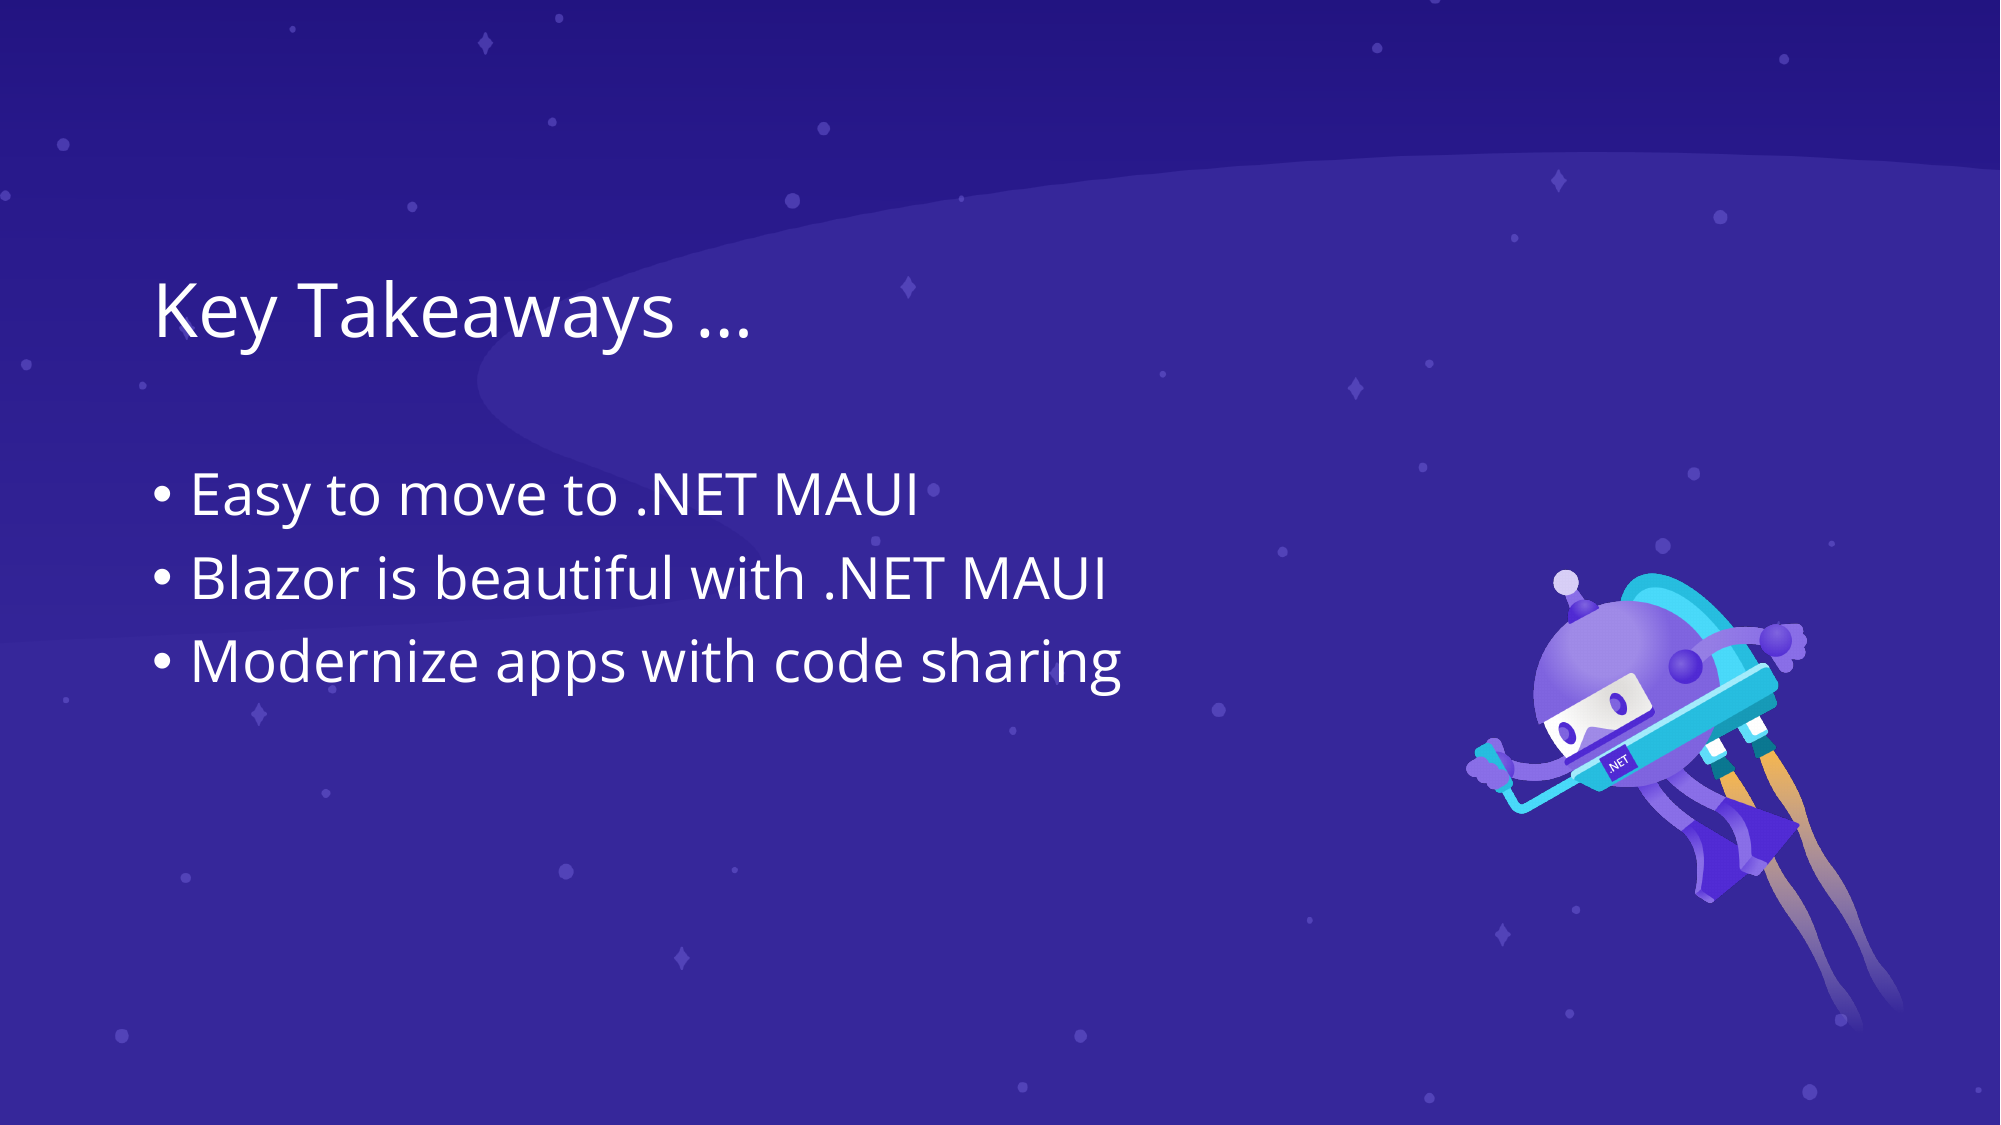

# Key Takeaways …
Easy to move to .NET MAUI
Blazor is beautiful with .NET MAUI
Modernize apps with code sharing